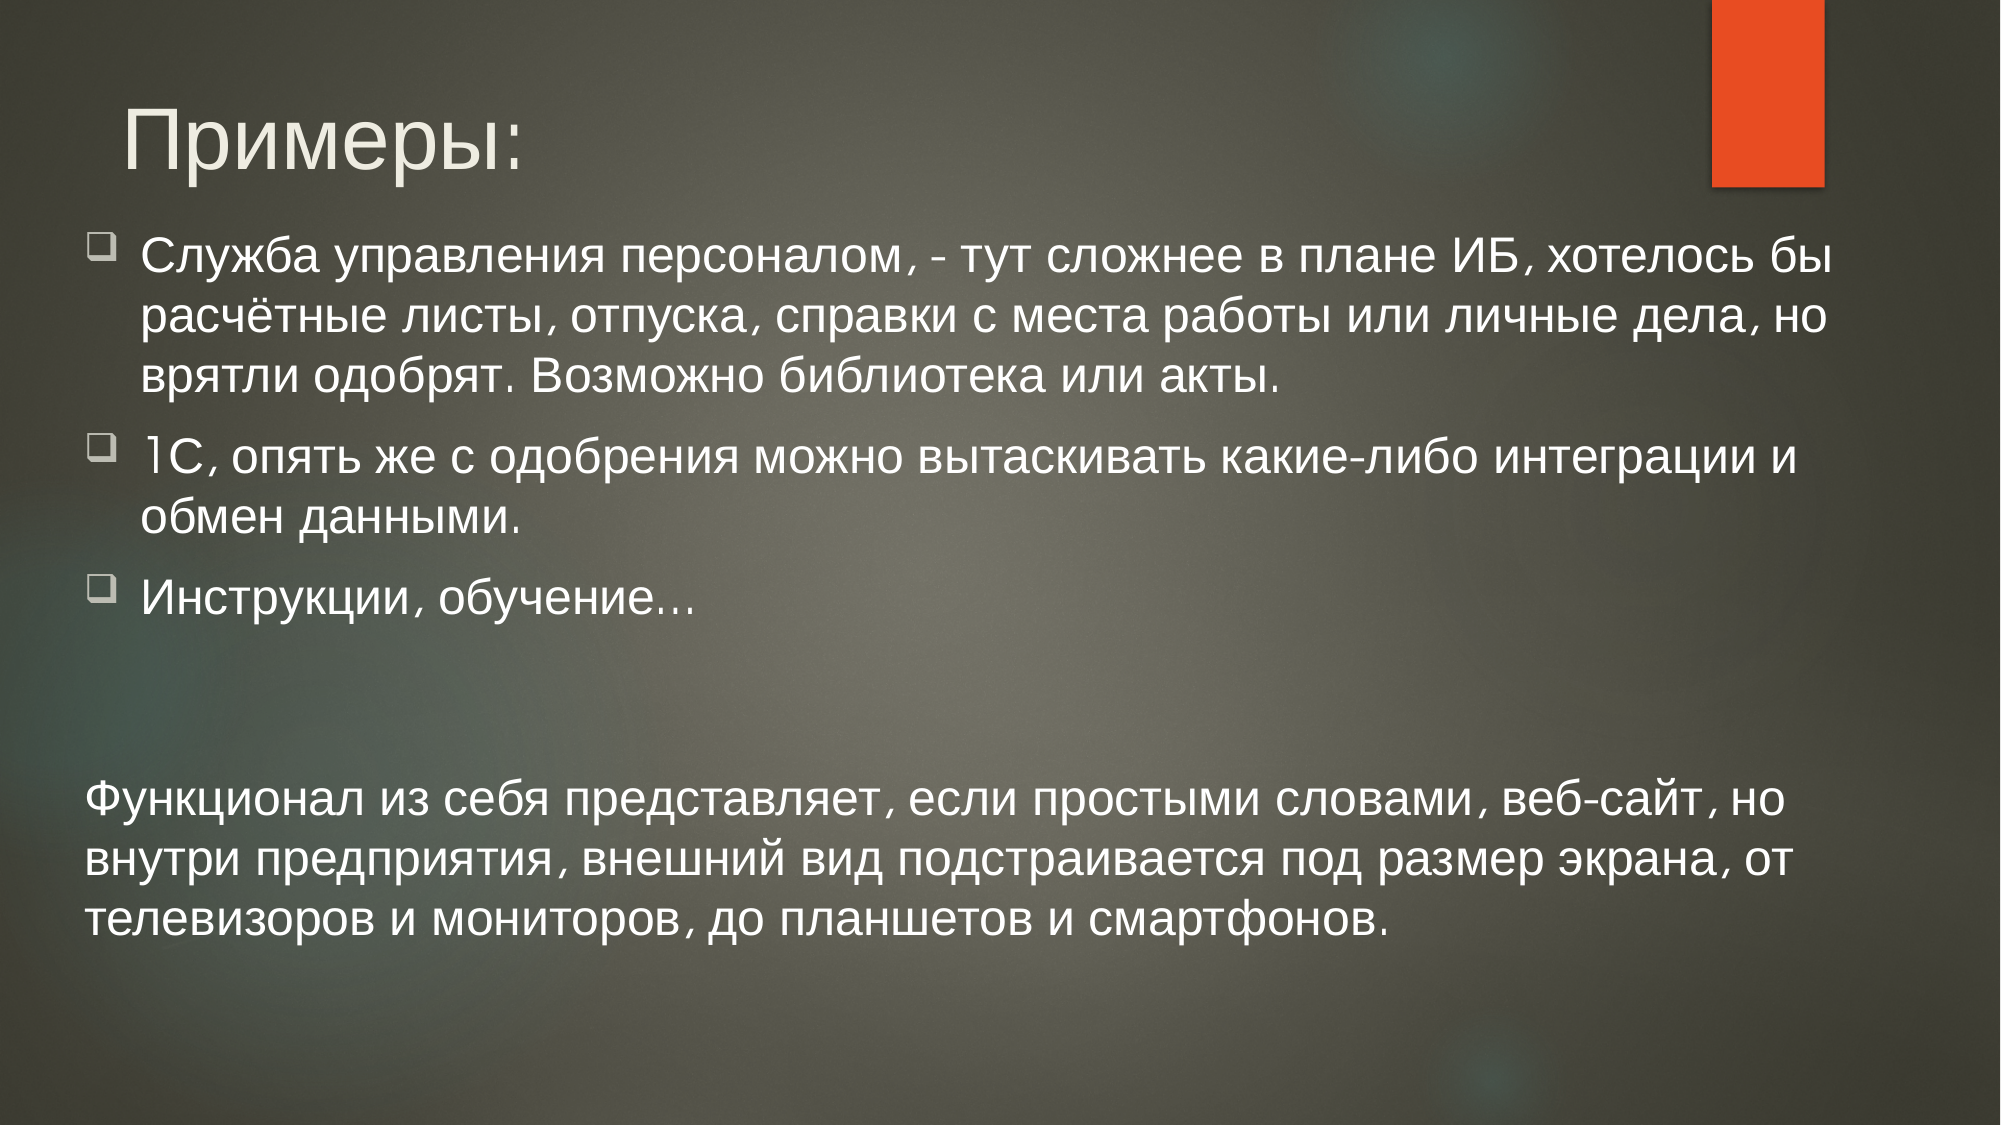

# Примеры:
Служба управления персоналом, - тут сложнее в плане ИБ, хотелось бы расчётные листы, отпуска, справки с места работы или личные дела, но врятли одобрят. Возможно библиотека или акты.
1С, опять же с одобрения можно вытаскивать какие-либо интеграции и обмен данными.
Инструкции, обучение…
Функционал из себя представляет, если простыми словами, веб-сайт, но внутри предприятия, внешний вид подстраивается под размер экрана, от телевизоров и мониторов, до планшетов и смартфонов.